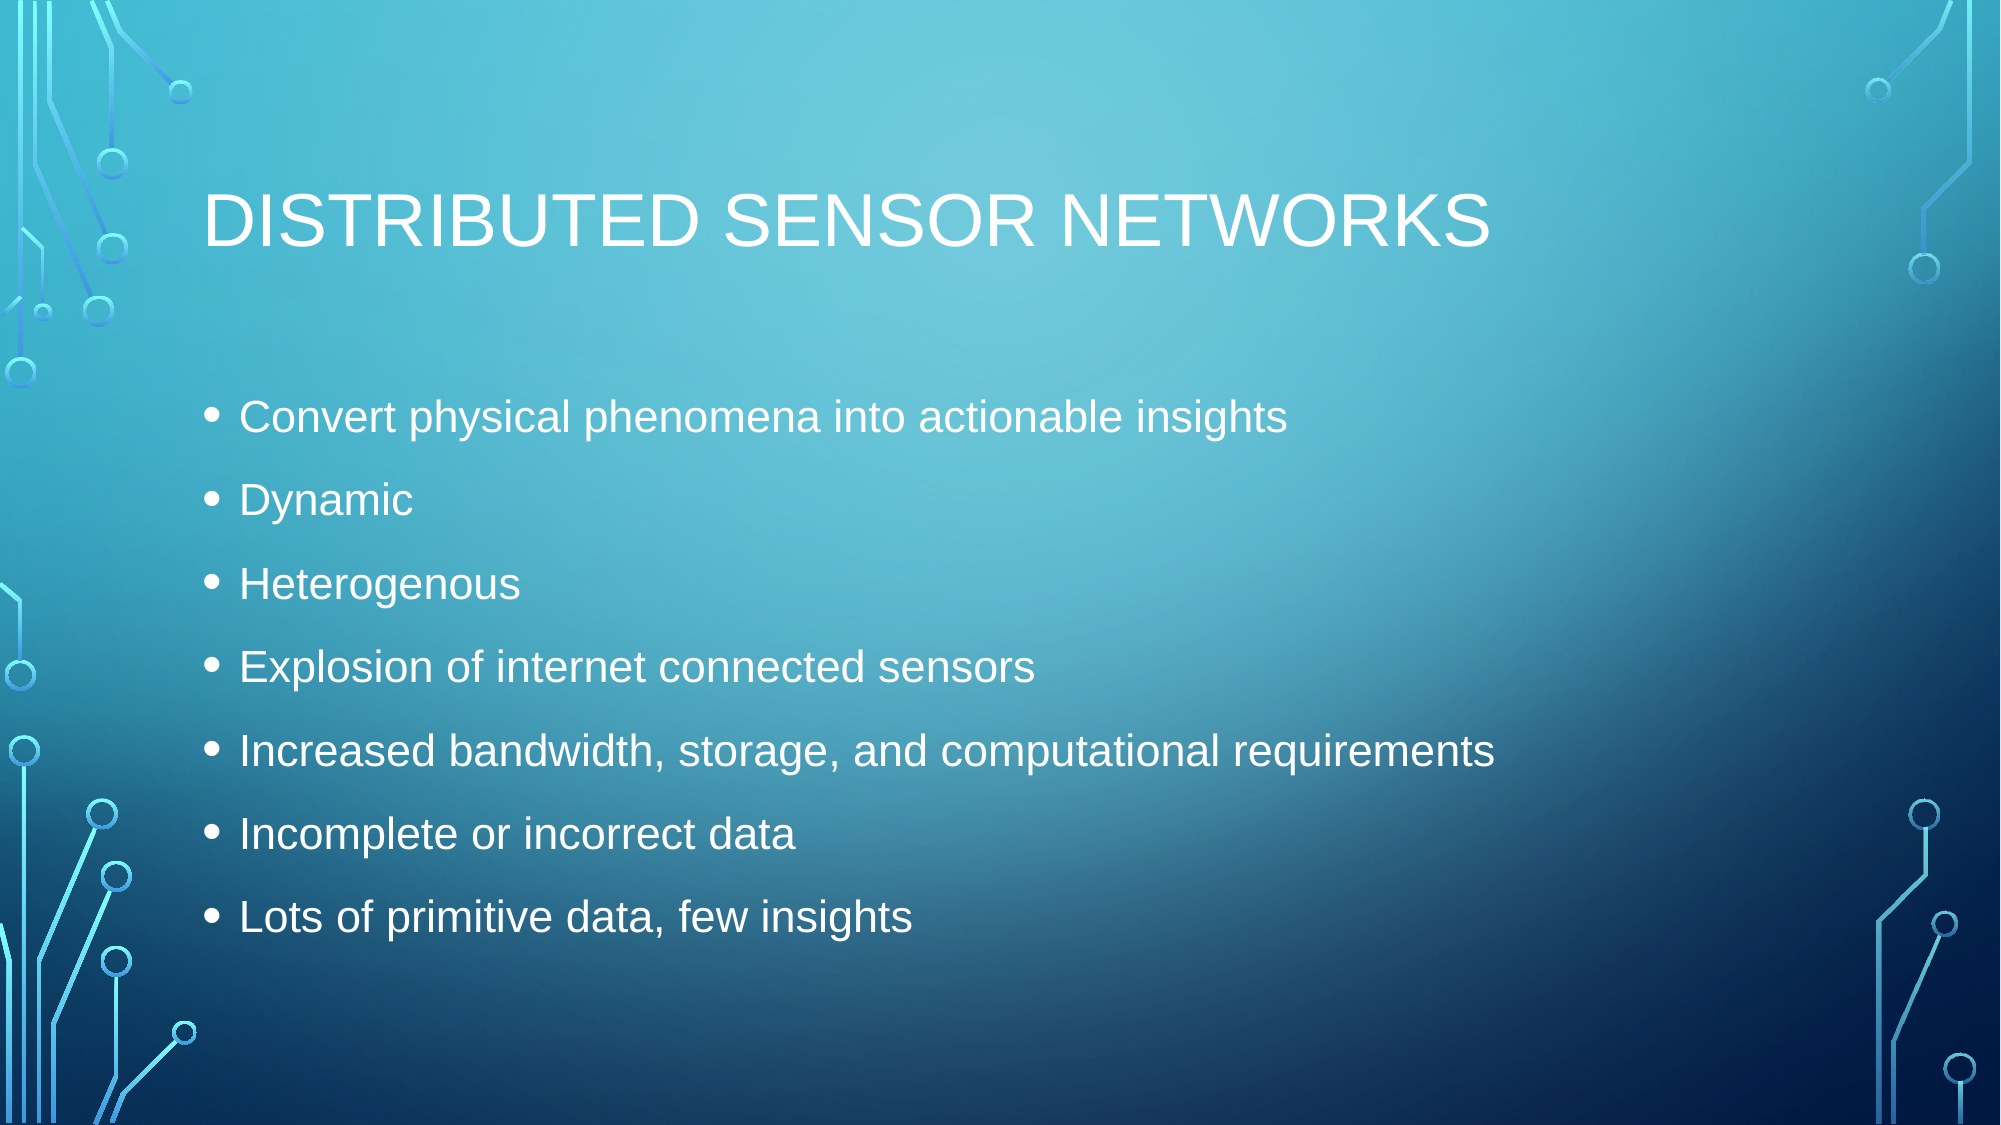

# Distributed sensor networks
Convert physical phenomena into actionable insights
Dynamic
Heterogenous
Explosion of internet connected sensors
Increased bandwidth, storage, and computational requirements
Incomplete or incorrect data
Lots of primitive data, few insights